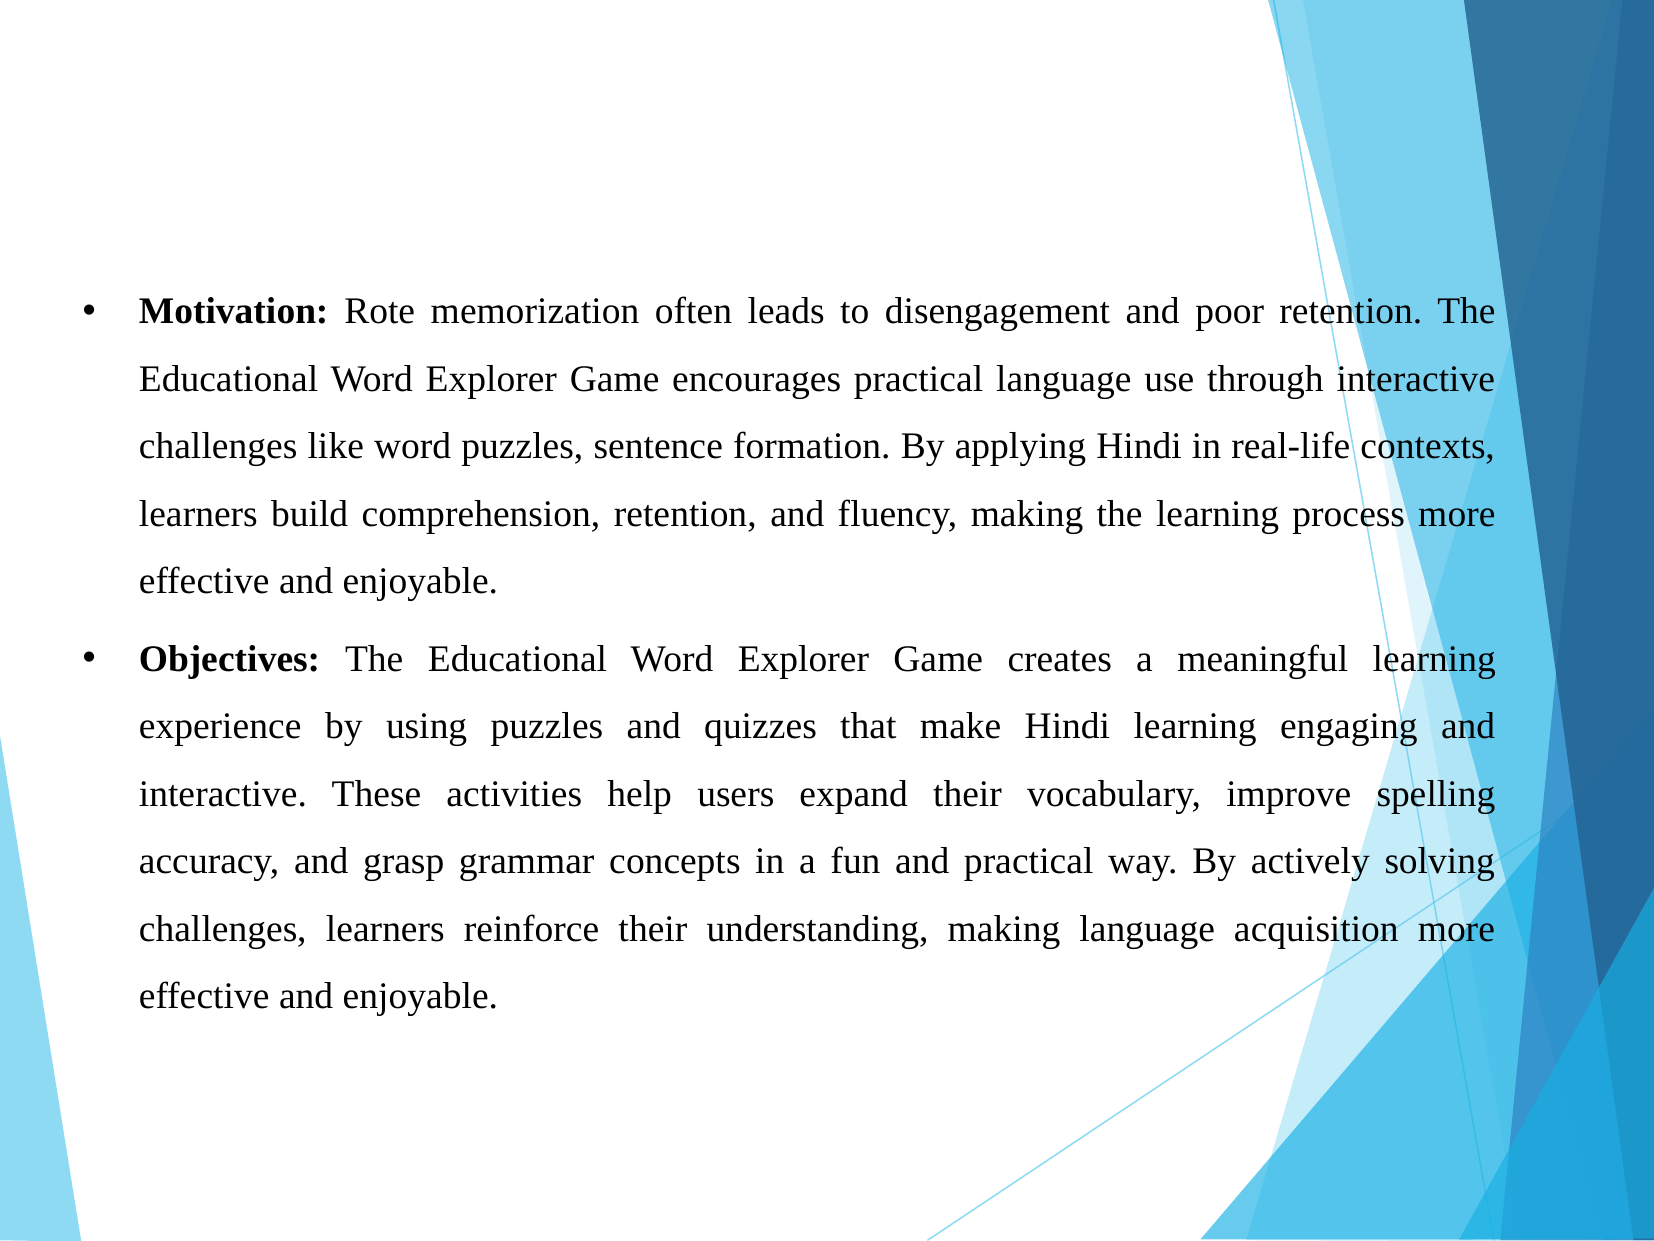

Motivation: Rote memorization often leads to disengagement and poor retention. The Educational Word Explorer Game encourages practical language use through interactive challenges like word puzzles, sentence formation. By applying Hindi in real-life contexts, learners build comprehension, retention, and fluency, making the learning process more effective and enjoyable.
Objectives: The Educational Word Explorer Game creates a meaningful learning experience by using puzzles and quizzes that make Hindi learning engaging and interactive. These activities help users expand their vocabulary, improve spelling accuracy, and grasp grammar concepts in a fun and practical way. By actively solving challenges, learners reinforce their understanding, making language acquisition more effective and enjoyable.